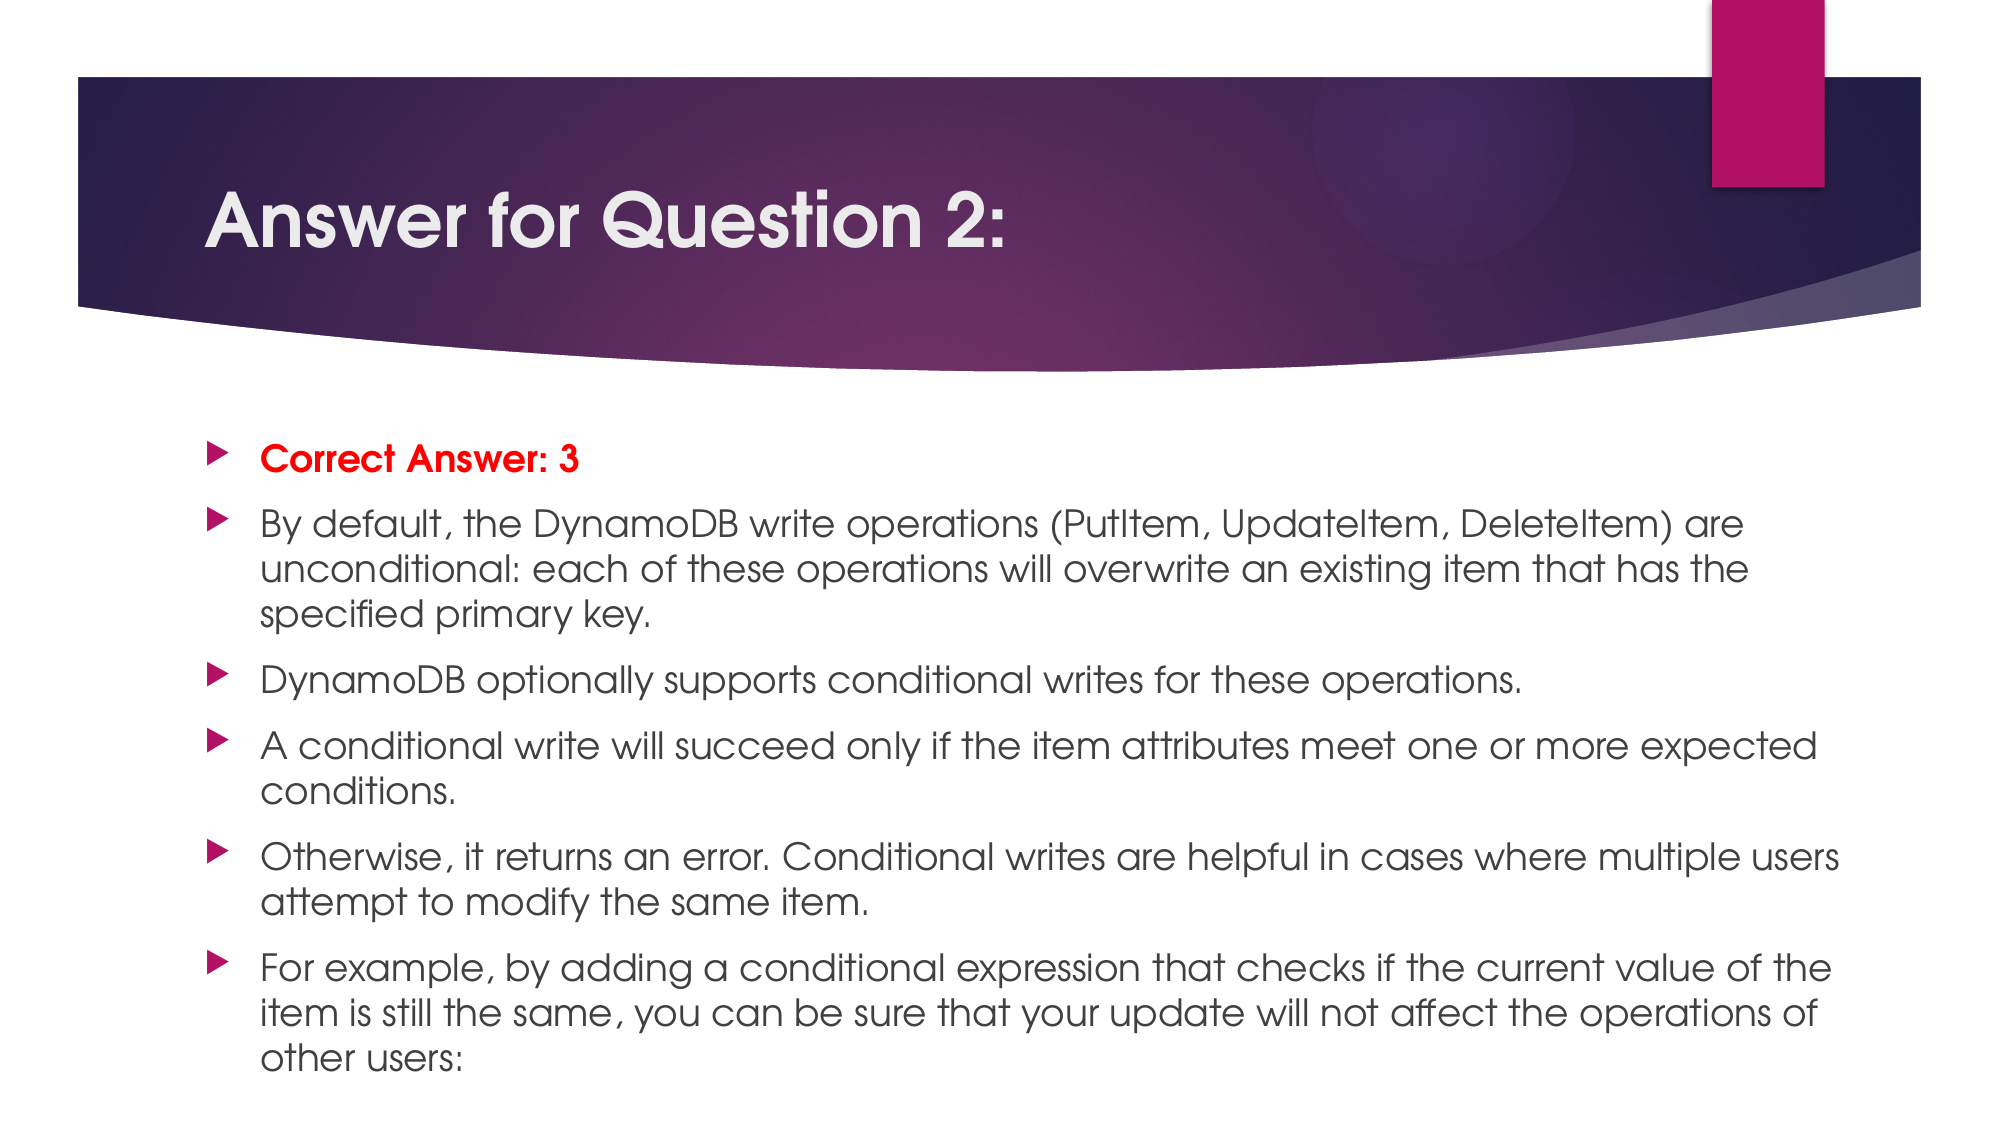

# Answer for Question 2:
Correct Answer: 3
By default, the DynamoDB write operations (PutItem, UpdateItem, DeleteItem) are unconditional: each of these operations will overwrite an existing item that has the specified primary key.
DynamoDB optionally supports conditional writes for these operations.
A conditional write will succeed only if the item attributes meet one or more expected conditions.
Otherwise, it returns an error. Conditional writes are helpful in cases where multiple users attempt to modify the same item.
For example, by adding a conditional expression that checks if the current value of the item is still the same, you can be sure that your update will not affect the operations of other users: